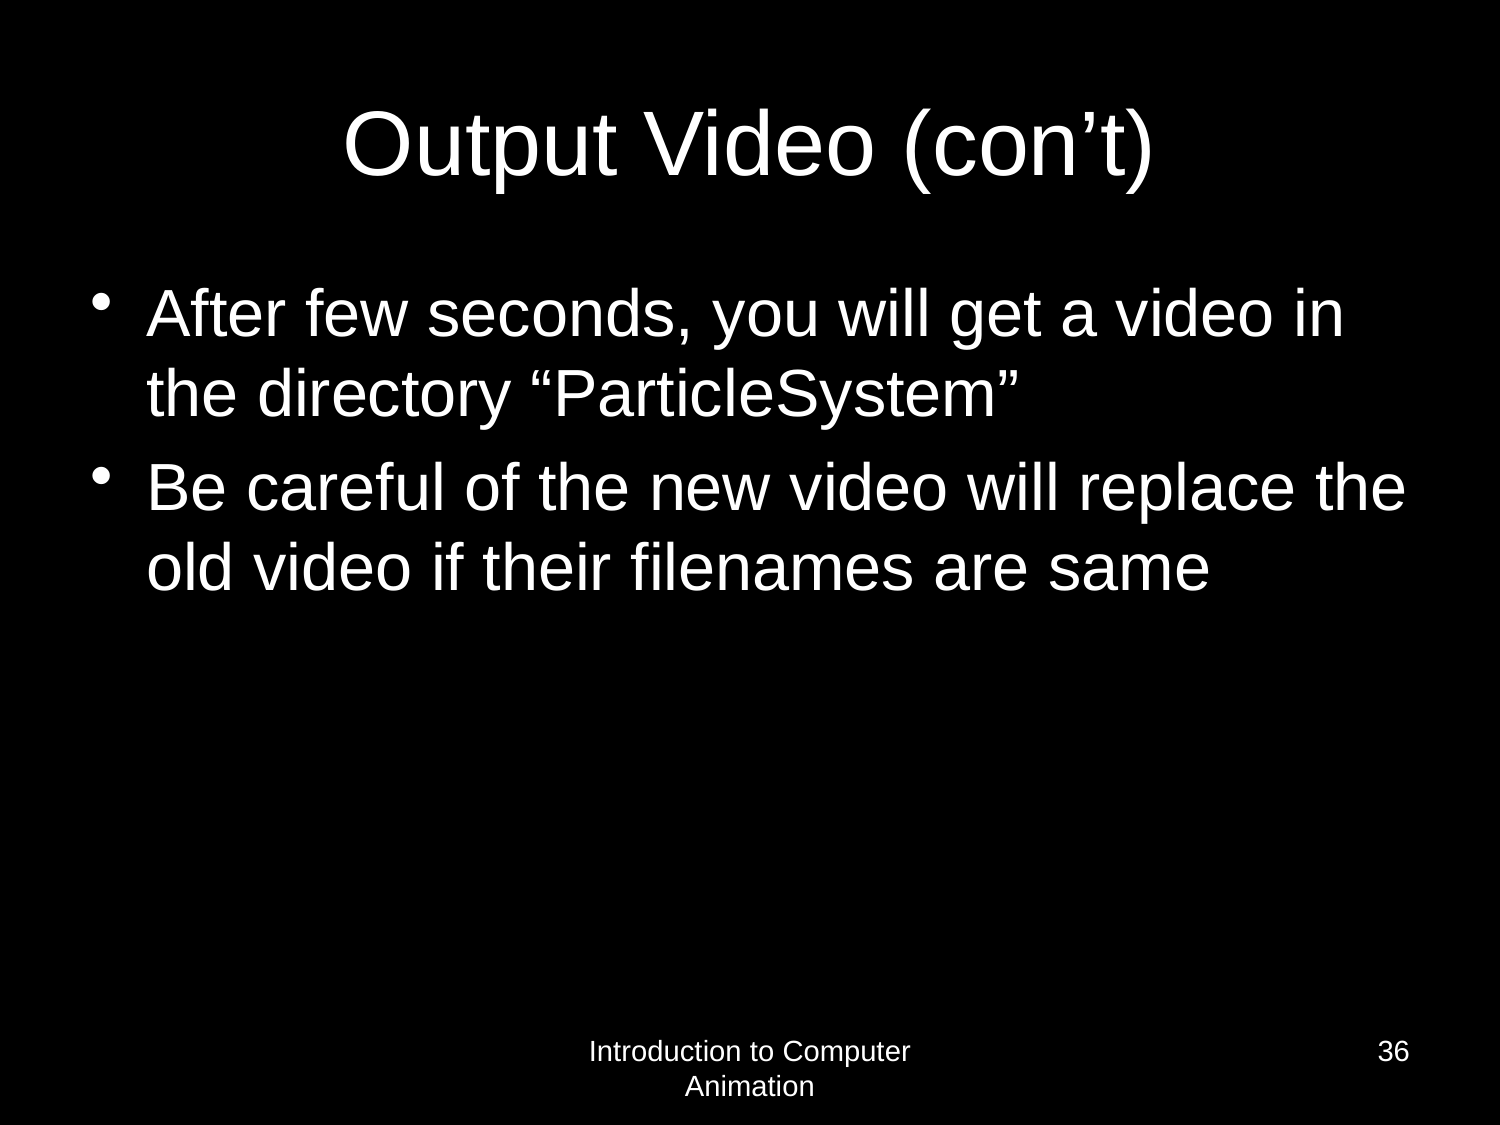

# Output Video (con’t)
After few seconds, you will get a video in the directory “ParticleSystem”
Be careful of the new video will replace the old video if their filenames are same
Introduction to Computer Animation
36